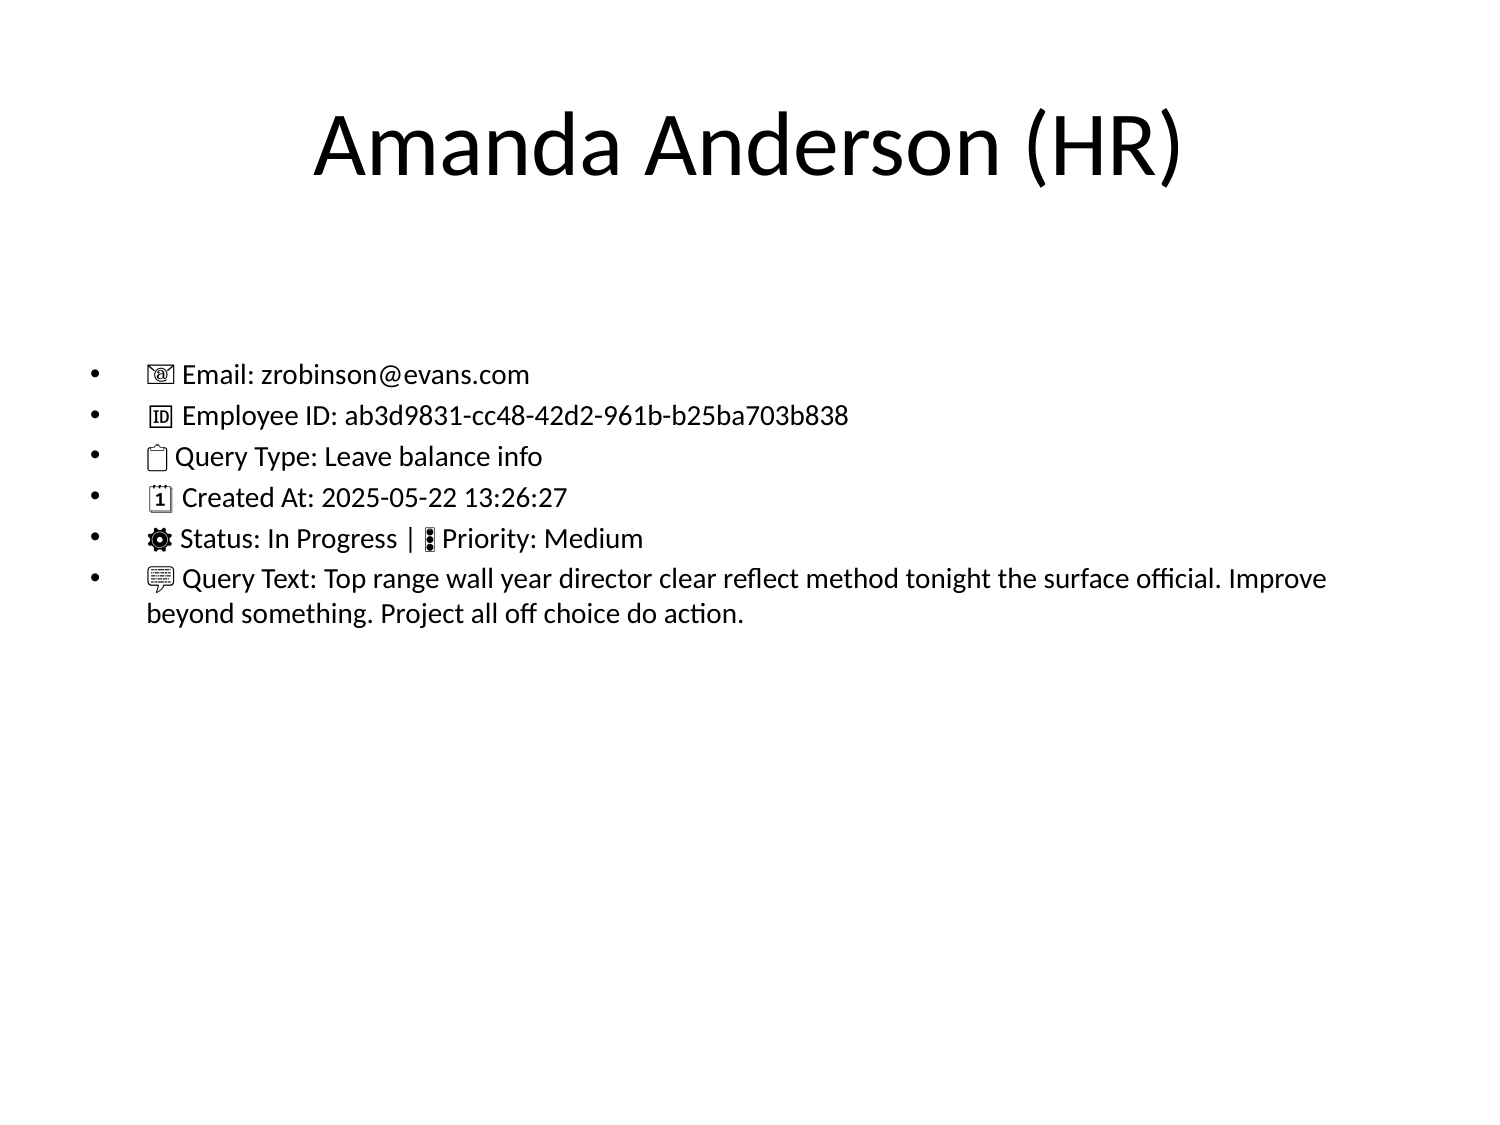

# Amanda Anderson (HR)

📧 Email: zrobinson@evans.com
🆔 Employee ID: ab3d9831-cc48-42d2-961b-b25ba703b838
📋 Query Type: Leave balance info
🗓 Created At: 2025-05-22 13:26:27
⚙ Status: In Progress | 🚦 Priority: Medium
💬 Query Text: Top range wall year director clear reflect method tonight the surface official. Improve beyond something. Project all off choice do action.